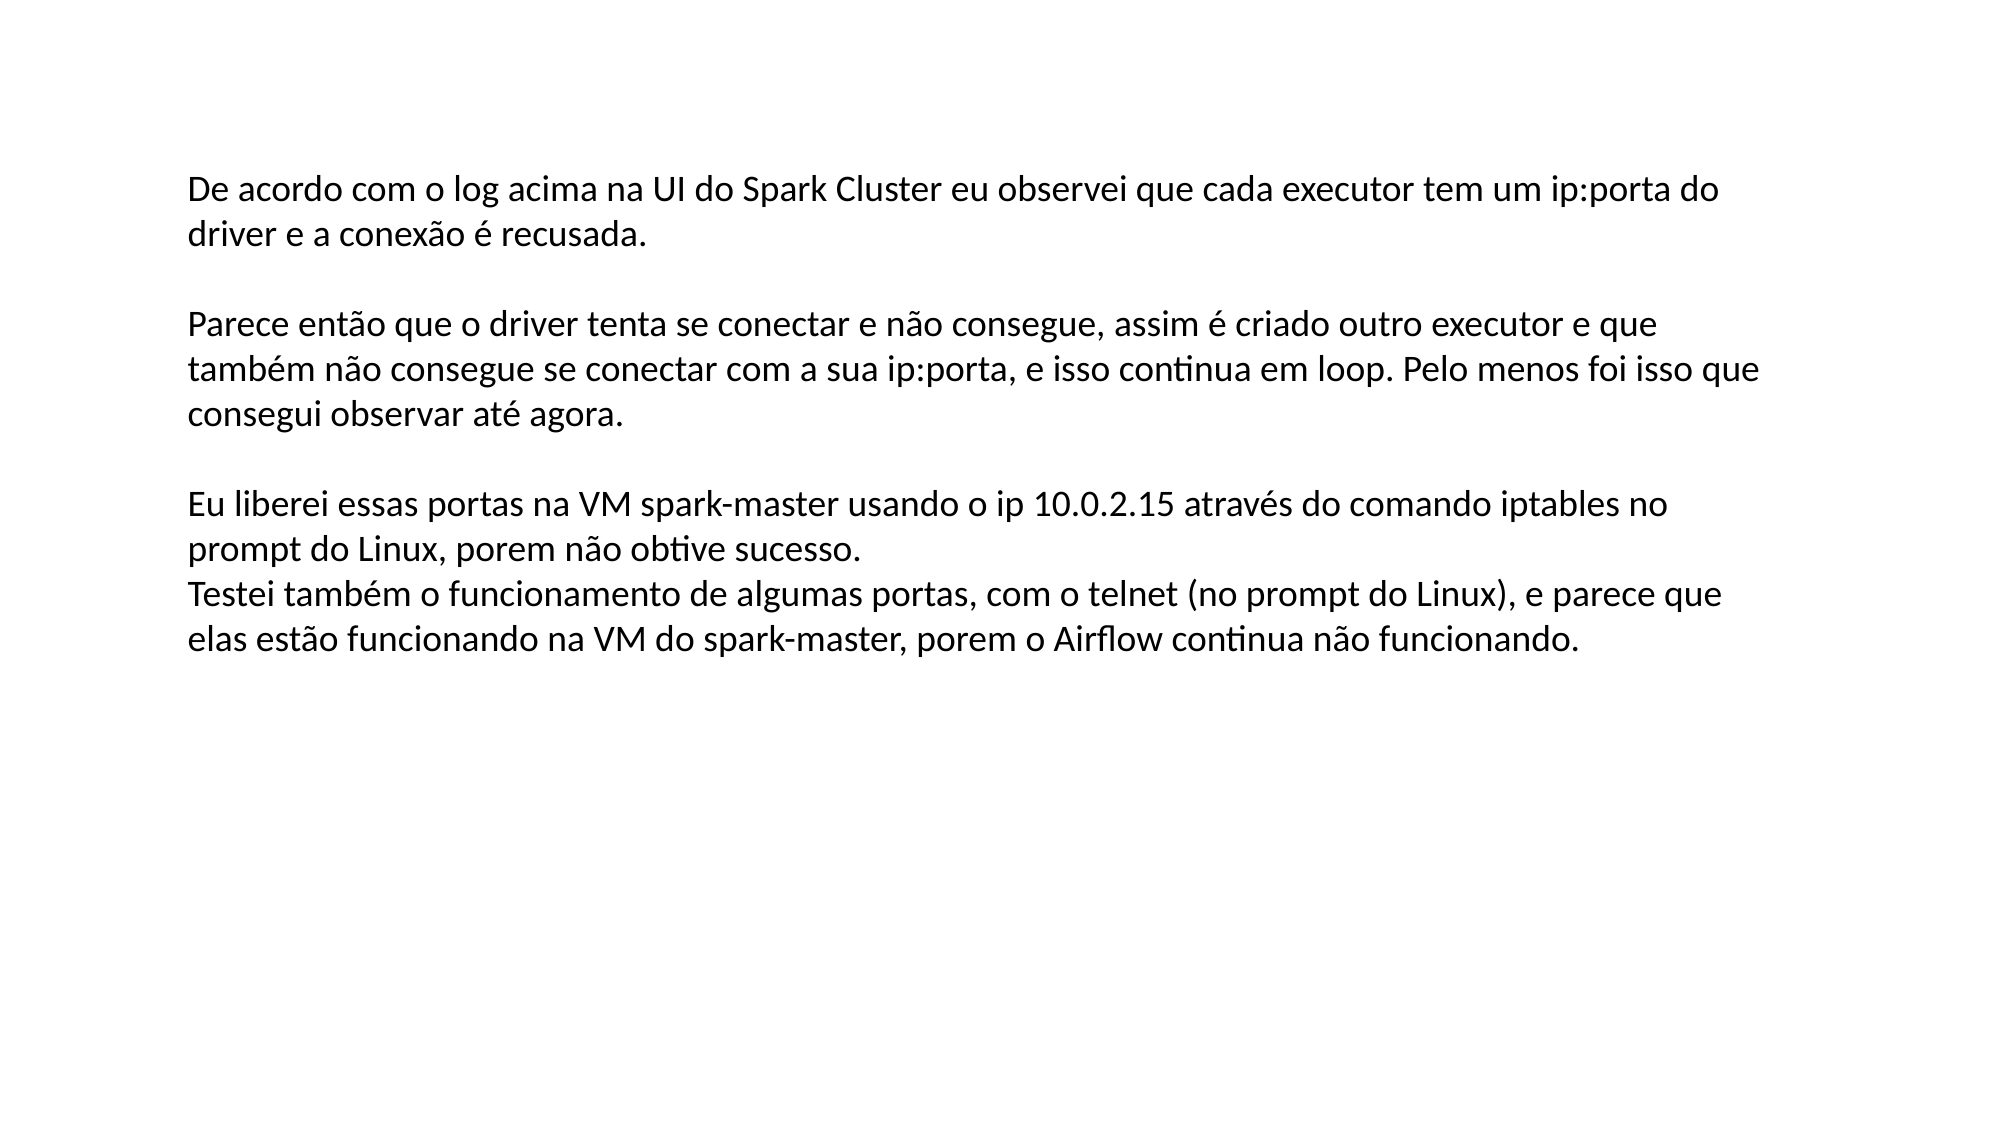

De acordo com o log acima na UI do Spark Cluster eu observei que cada executor tem um ip:porta do driver e a conexão é recusada.

Parece então que o driver tenta se conectar e não consegue, assim é criado outro executor e que também não consegue se conectar com a sua ip:porta, e isso continua em loop. Pelo menos foi isso que consegui observar até agora.

Eu liberei essas portas na VM spark-master usando o ip 10.0.2.15 através do comando iptables no prompt do Linux, porem não obtive sucesso.
Testei também o funcionamento de algumas portas, com o telnet (no prompt do Linux), e parece que elas estão funcionando na VM do spark-master, porem o Airflow continua não funcionando.